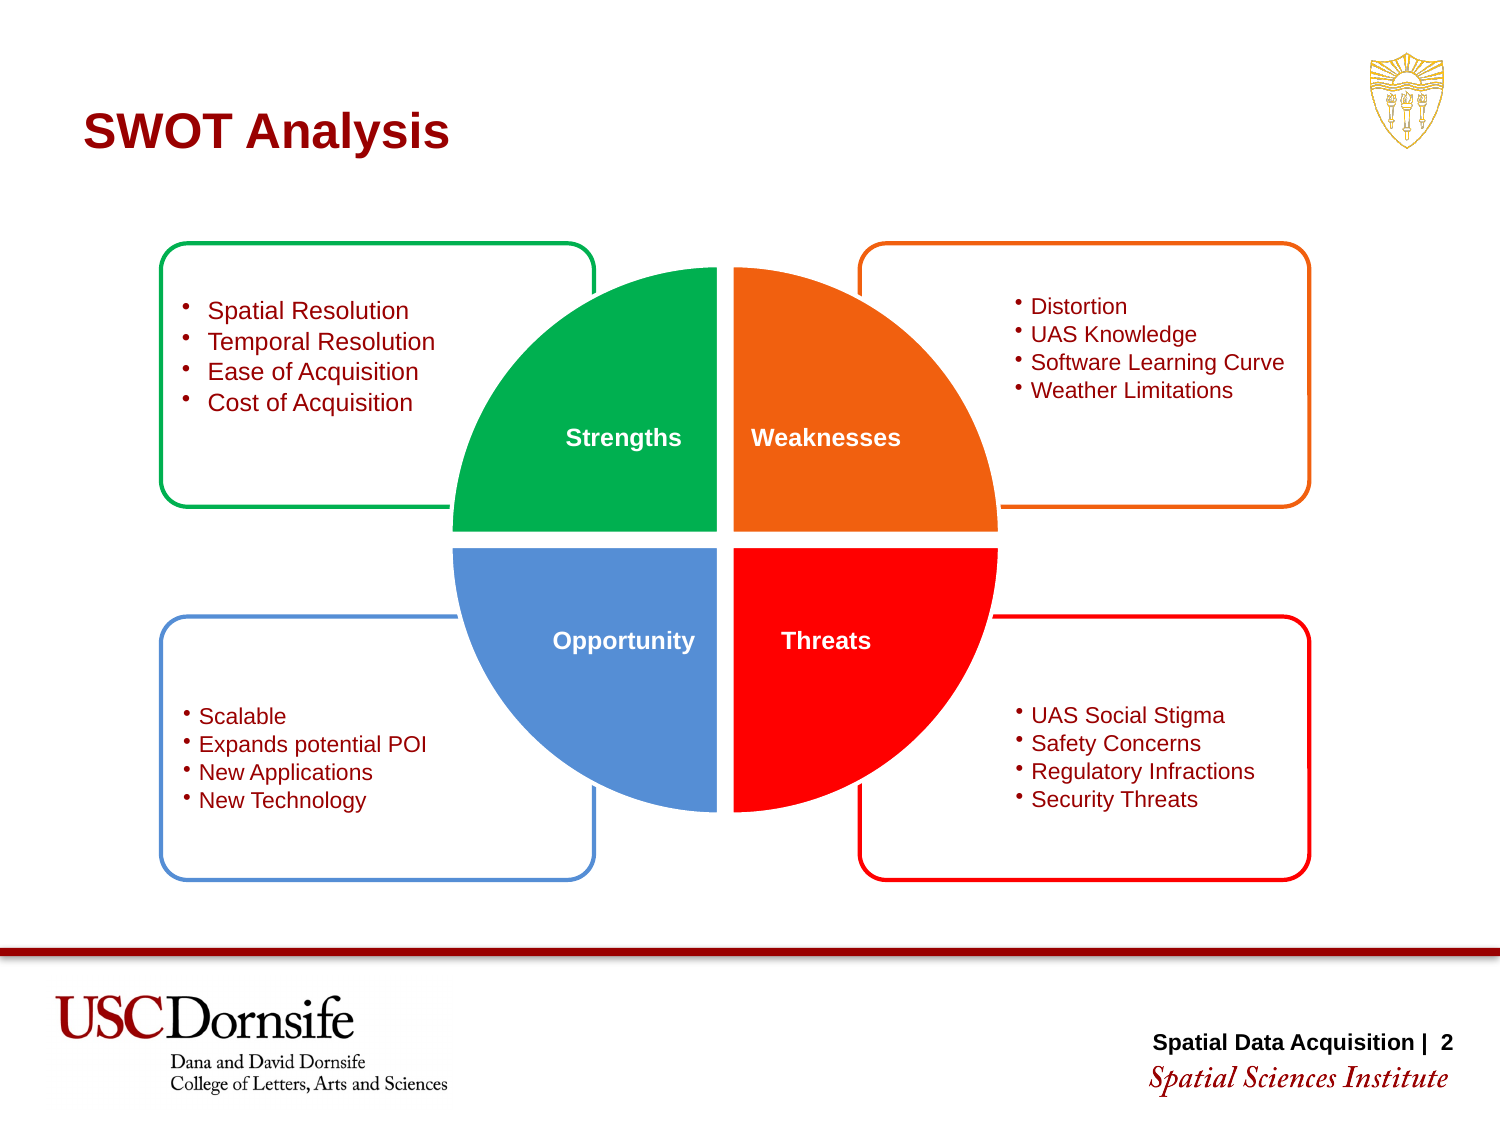

SWOT Analysis
 UAS Social Stigma
 Safety Concerns
 Regulatory Infractions
 Security Threats
 Scalable
 Expands potential POI
 New Applications
 New Technology

 Distortion
 UAS Knowledge
 Software Learning Curve
 Weather Limitations

 Spatial Resolution
 Temporal Resolution
 Ease of Acquisition
 Cost of Acquisition
Strengths
Weaknesses
Threats
Opportunity
SECTION TITLE  |  2
Spatial Data Acquisition |  2